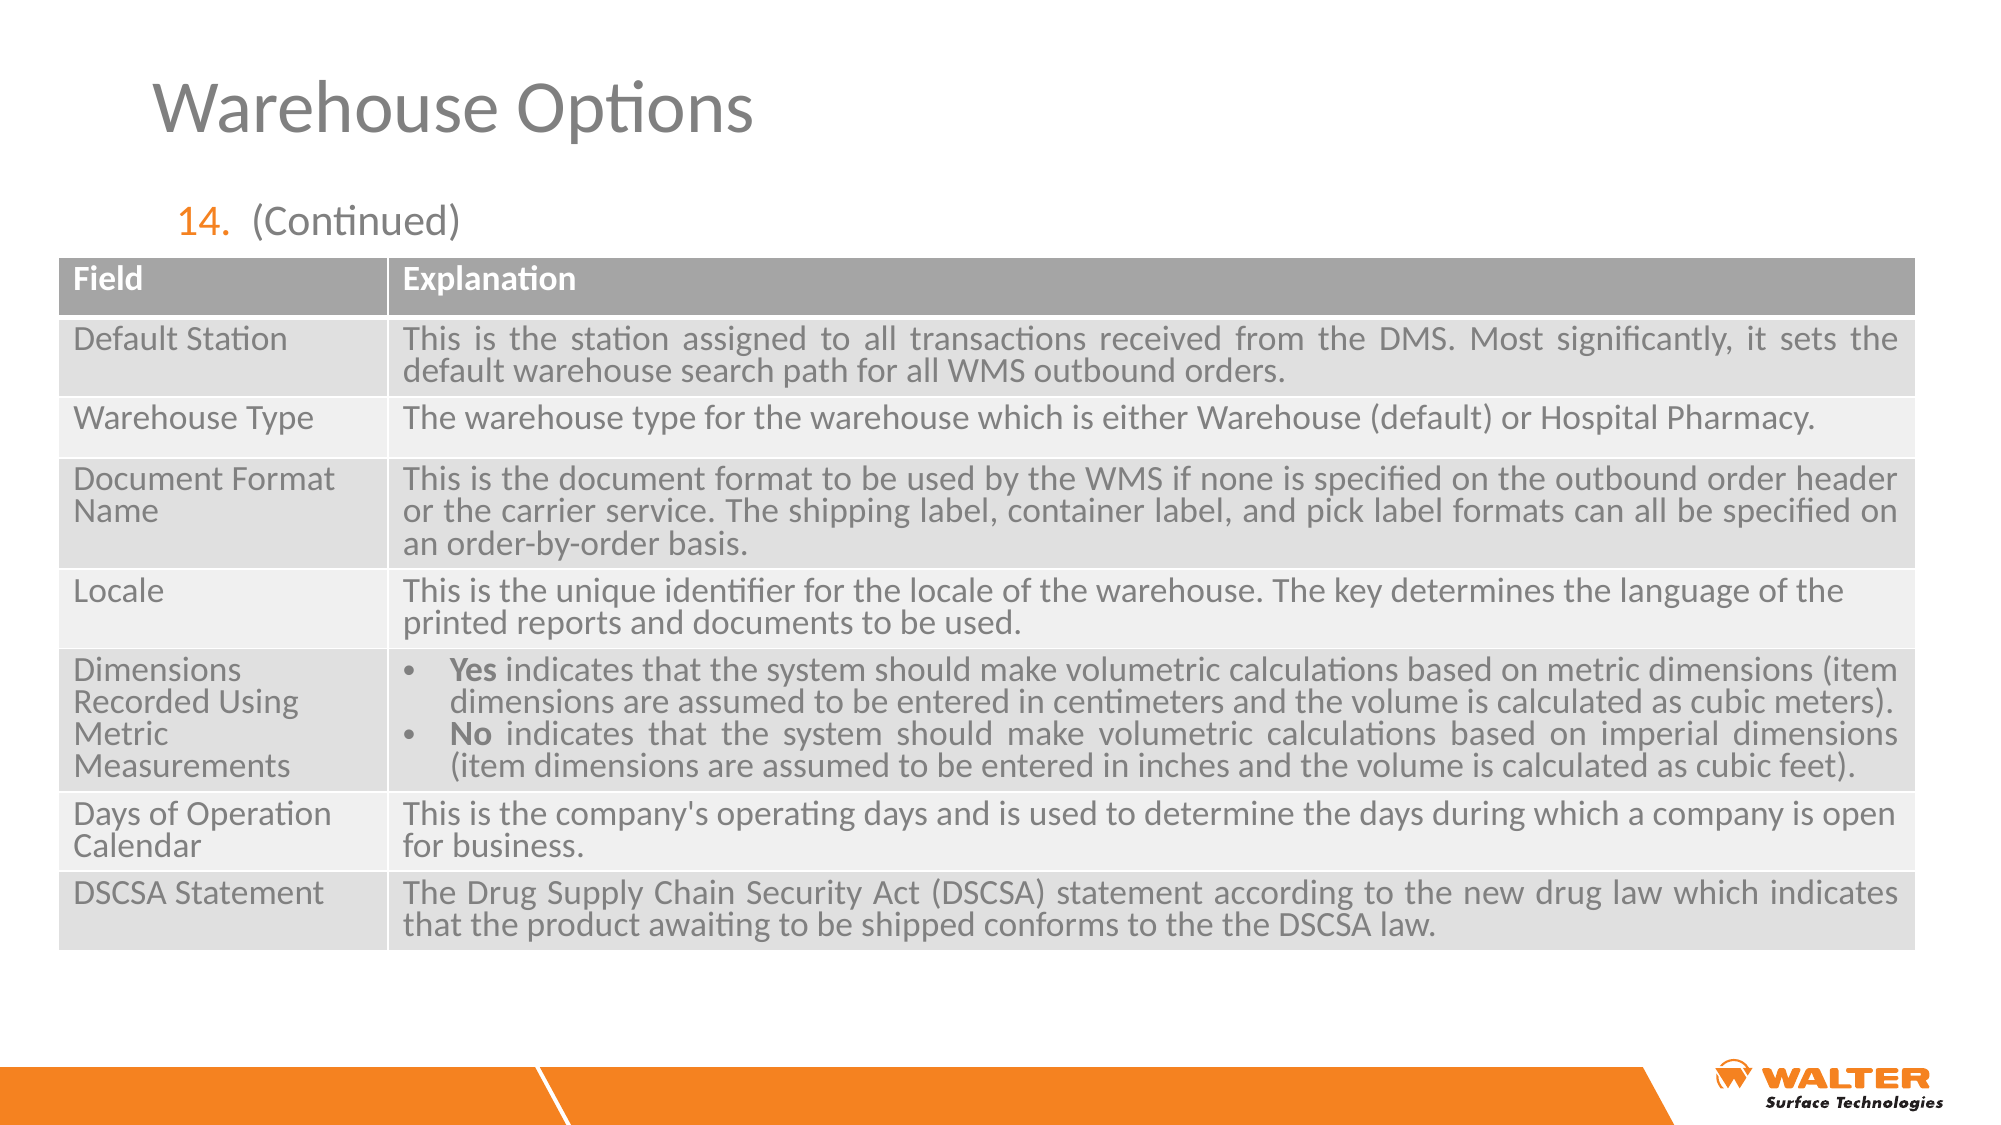

# Warehouse Options
(Continued)

| Field | Explanation |
| --- | --- |
| Default Station | This is the station assigned to all transactions received from the DMS. Most significantly, it sets the default warehouse search path for all WMS outbound orders. |
| Warehouse Type | The warehouse type for the warehouse which is either Warehouse (default) or Hospital Pharmacy. |
| Document Format Name | This is the document format to be used by the WMS if none is specified on the outbound order header or the carrier service. The shipping label, container label, and pick label formats can all be specified on an order-by-order basis. |
| Locale | This is the unique identifier for the locale of the warehouse. The key determines the language of the printed reports and documents to be used. |
| Dimensions Recorded Using Metric Measurements | Yes indicates that the system should make volumetric calculations based on metric dimensions (item dimensions are assumed to be entered in centimeters and the volume is calculated as cubic meters). No indicates that the system should make volumetric calculations based on imperial dimensions (item dimensions are assumed to be entered in inches and the volume is calculated as cubic feet). |
| Days of Operation Calendar | This is the company's operating days and is used to determine the days during which a company is open for business. |
| DSCSA Statement | The Drug Supply Chain Security Act (DSCSA) statement according to the new drug law which indicates that the product awaiting to be shipped conforms to the the DSCSA law. |